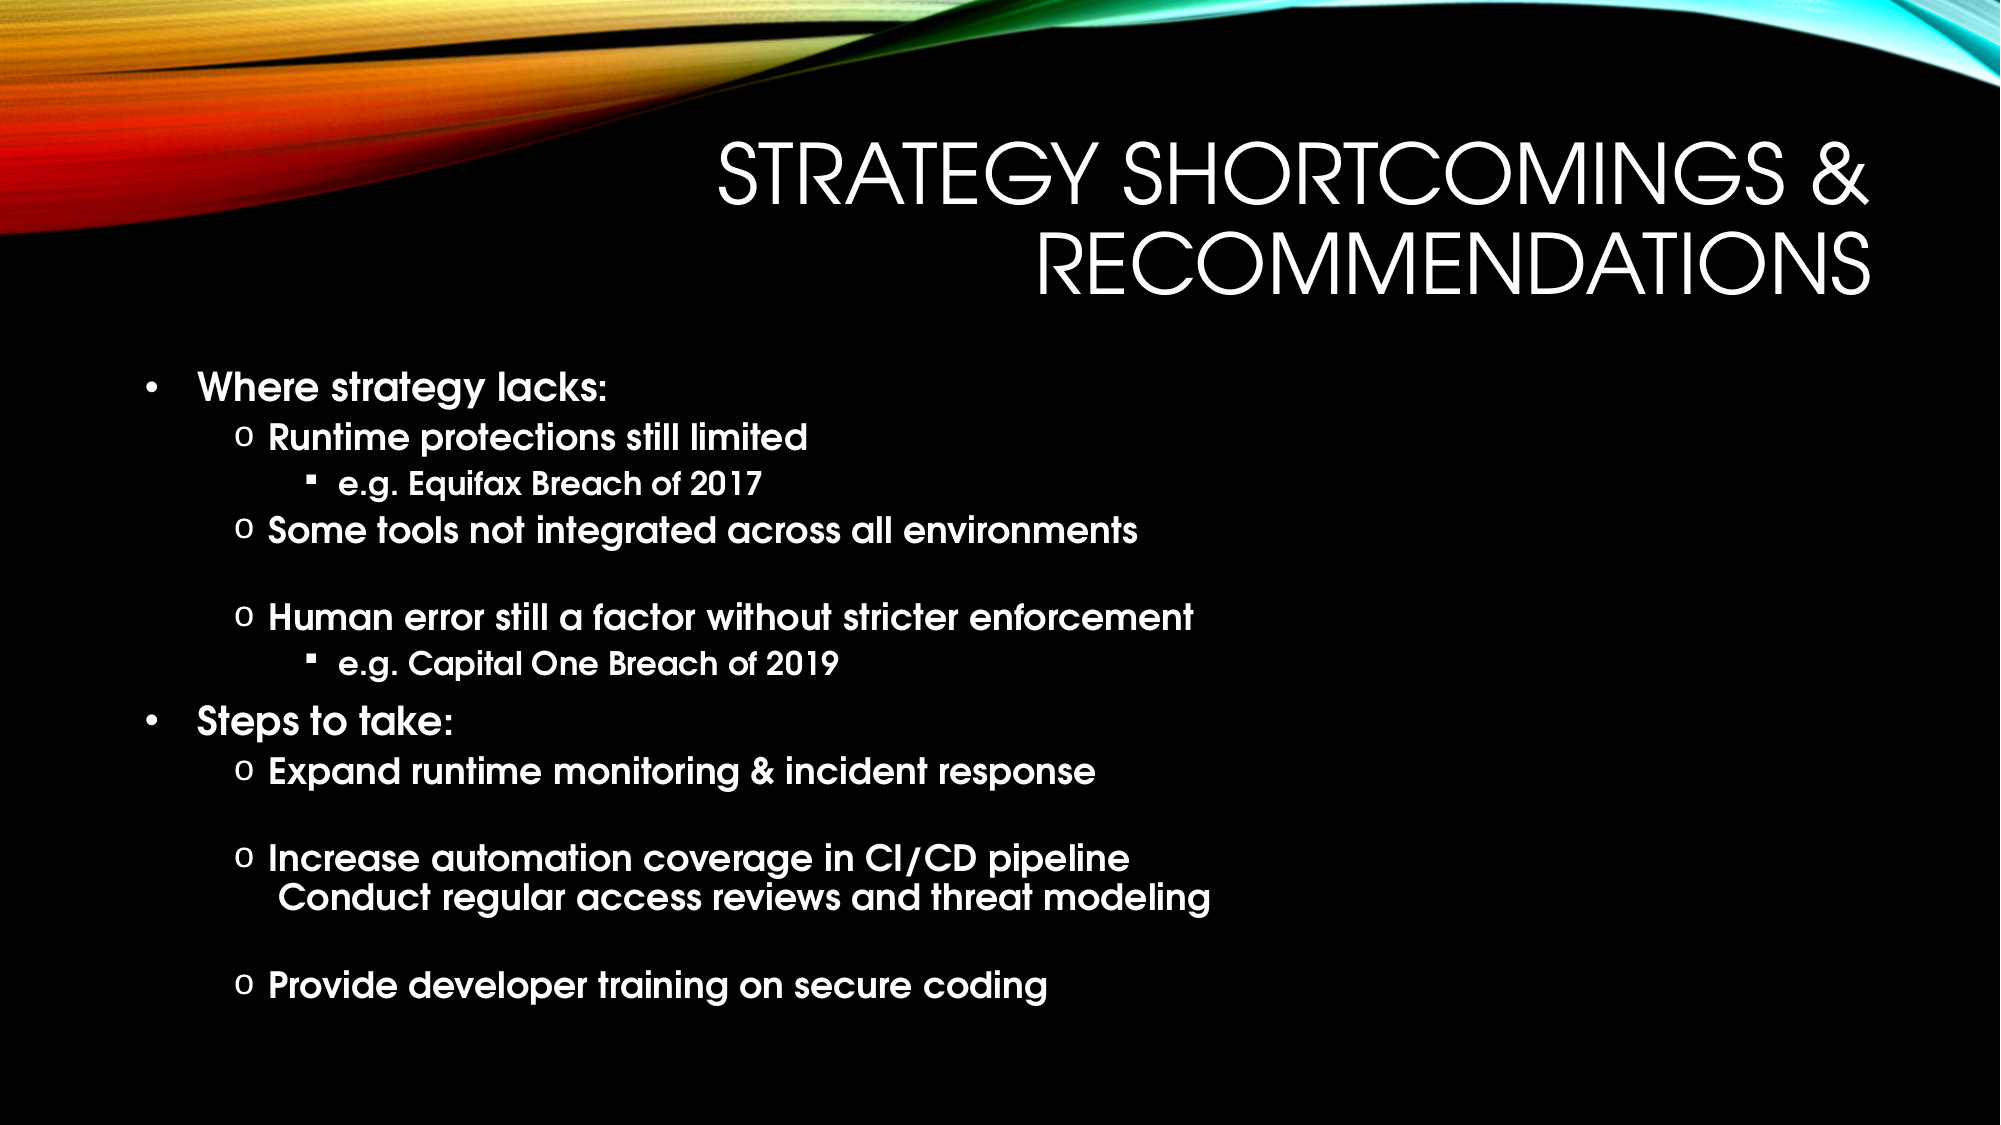

# STRATEGY SHORTCOMINGS & RECOMMENDATIONS

Where strategy lacks:
Runtime protections still limited
e.g. Equifax Breach of 2017
Some tools not integrated across all environments
Human error still a factor without stricter enforcement
e.g. Capital One Breach of 2019
Steps to take:
Expand runtime monitoring & incident response
Increase automation coverage in CI/CD pipeline
 Conduct regular access reviews and threat modeling
Provide developer training on secure coding